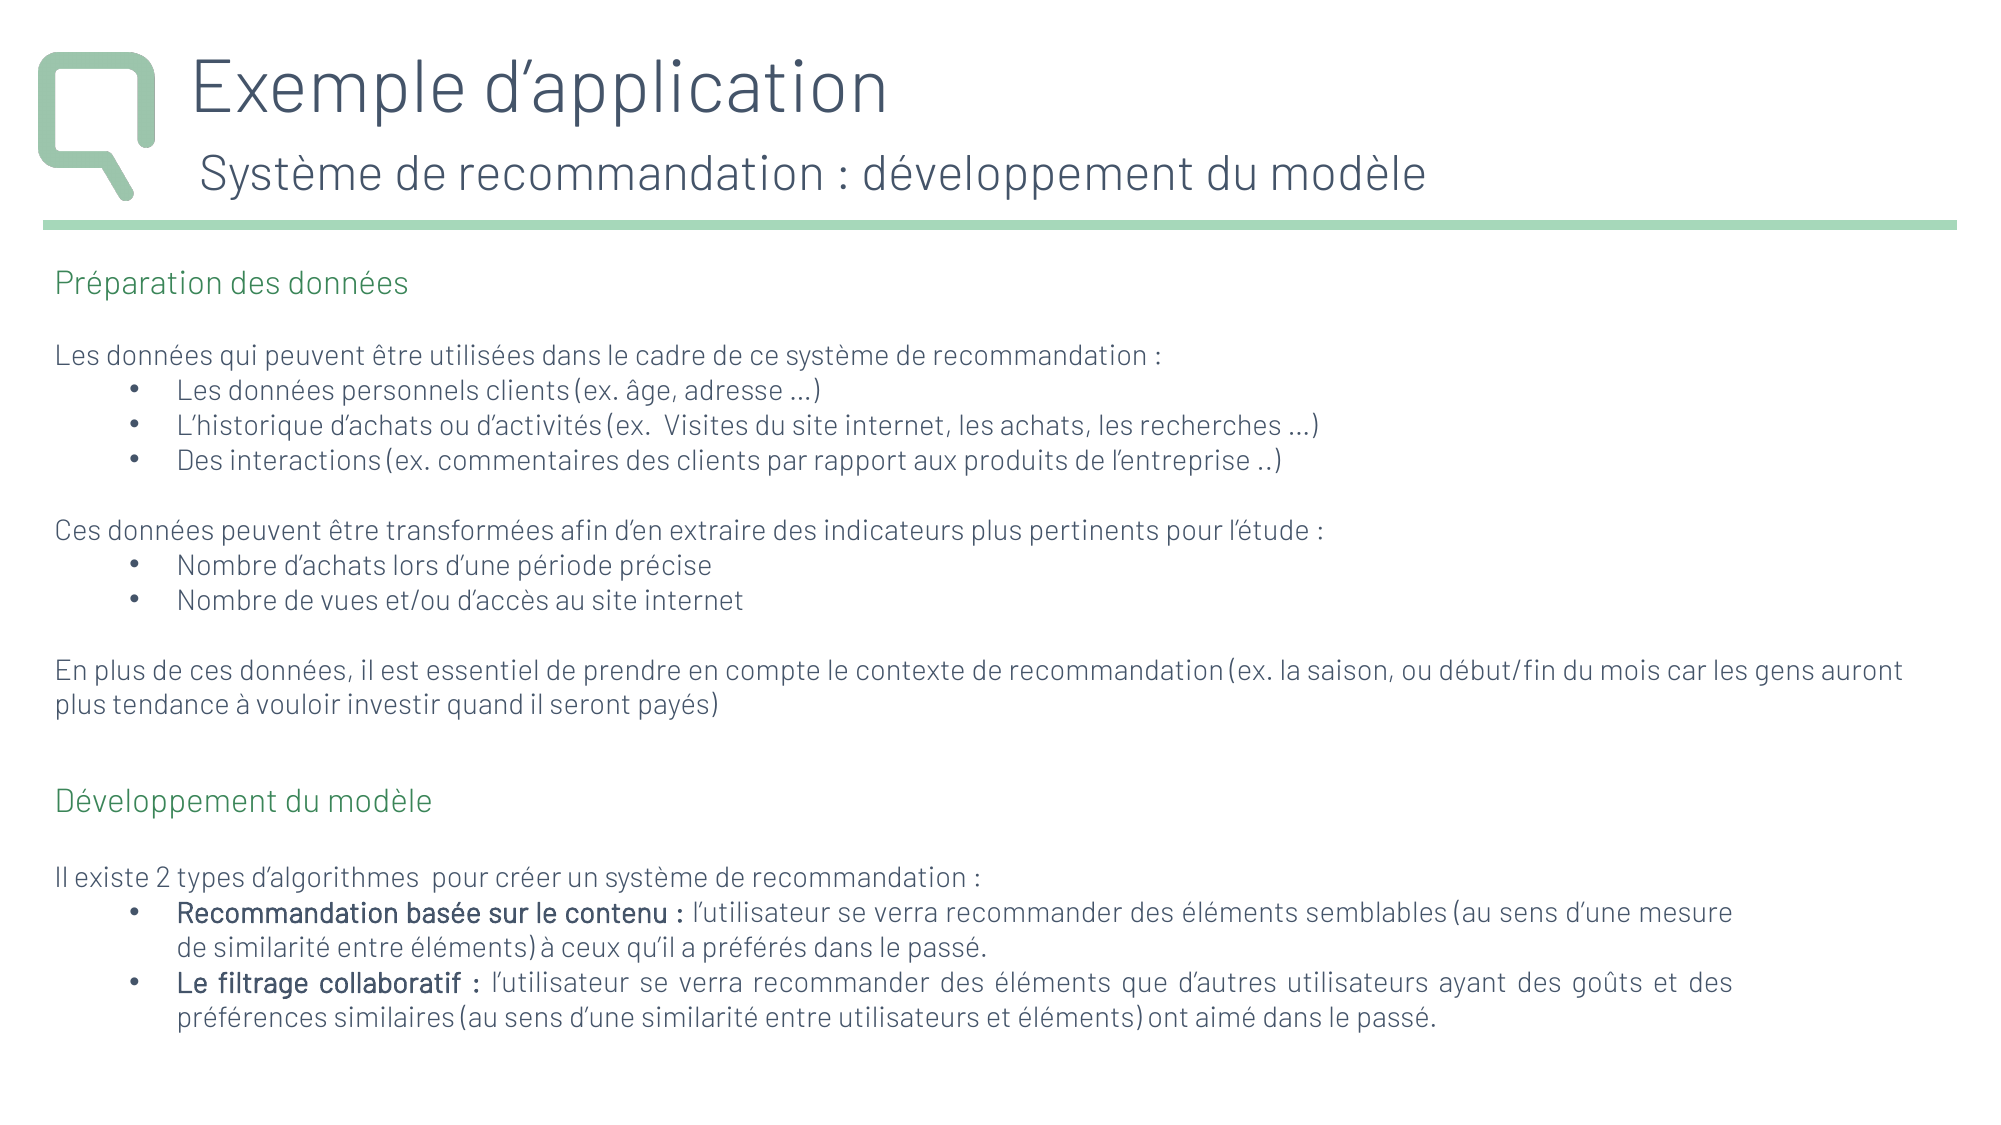

# Exemple d’application
 Système de recommandation : développement du modèle
Préparation des données

Les données qui peuvent être utilisées dans le cadre de ce système de recommandation :
Les données personnels clients (ex. âge, adresse …)
L’historique d’achats ou d’activités (ex.  Visites du site internet, les achats, les recherches …)
Des interactions (ex. commentaires des clients par rapport aux produits de l’entreprise ..)

Ces données peuvent être transformées afin d’en extraire des indicateurs plus pertinents pour l’étude :
Nombre d’achats lors d’une période précise
Nombre de vues et/ou d’accès au site internet

En plus de ces données, il est essentiel de prendre en compte le contexte de recommandation (ex. la saison, ou début/fin du mois car les gens auront plus tendance à vouloir investir quand il seront payés)
Développement du modèle

Il existe 2 types d’algorithmes  pour créer un système de recommandation :
Recommandation basée sur le contenu : l’utilisateur se verra recommander des éléments semblables (au sens d’une mesure de similarité entre éléments) à ceux qu’il a préférés dans le passé.
Le filtrage collaboratif : l’utilisateur se verra recommander des éléments que d’autres utilisateurs ayant des goûts et des préférences similaires (au sens d’une similarité entre utilisateurs et éléments) ont aimé dans le passé.